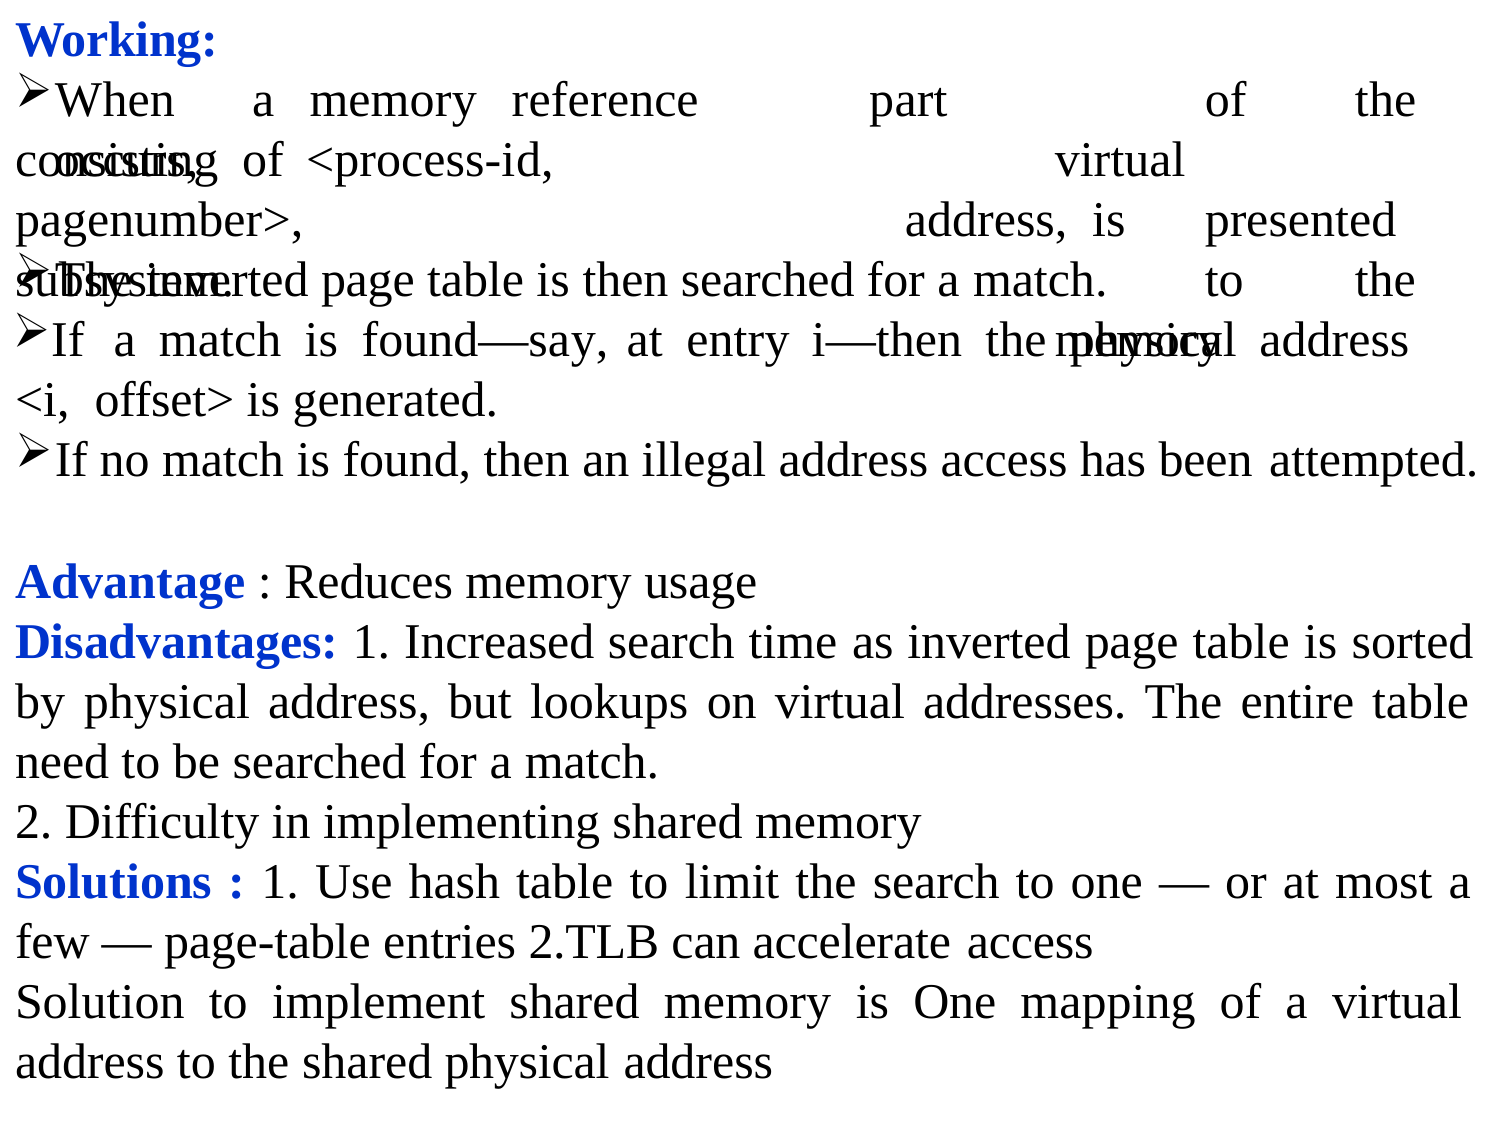

Working:
When	a	memory	reference	occurs,
part		of	the	virtual		address,  is	presented		to	the	memory
consisting	of	<process-id,	pagenumber>,
subsystem.
The inverted page table is then searched for a match.
If	a	match	is	found—say,	at	entry	i—then	the	physical	address	<i,  offset> is generated.
If no match is found, then an illegal address access has been attempted.

Advantage : Reduces memory usage
Disadvantages: 1. Increased search time as inverted page table is sorted  by physical address, but lookups on virtual addresses. The entire table  need to be searched for a match.
2. Difficulty in implementing shared memory
Solutions : 1. Use hash table to limit the search to one — or at most a  few — page-table entries 2.TLB can accelerate access
Solution to implement shared memory is One mapping of a virtual  address to the shared physical address